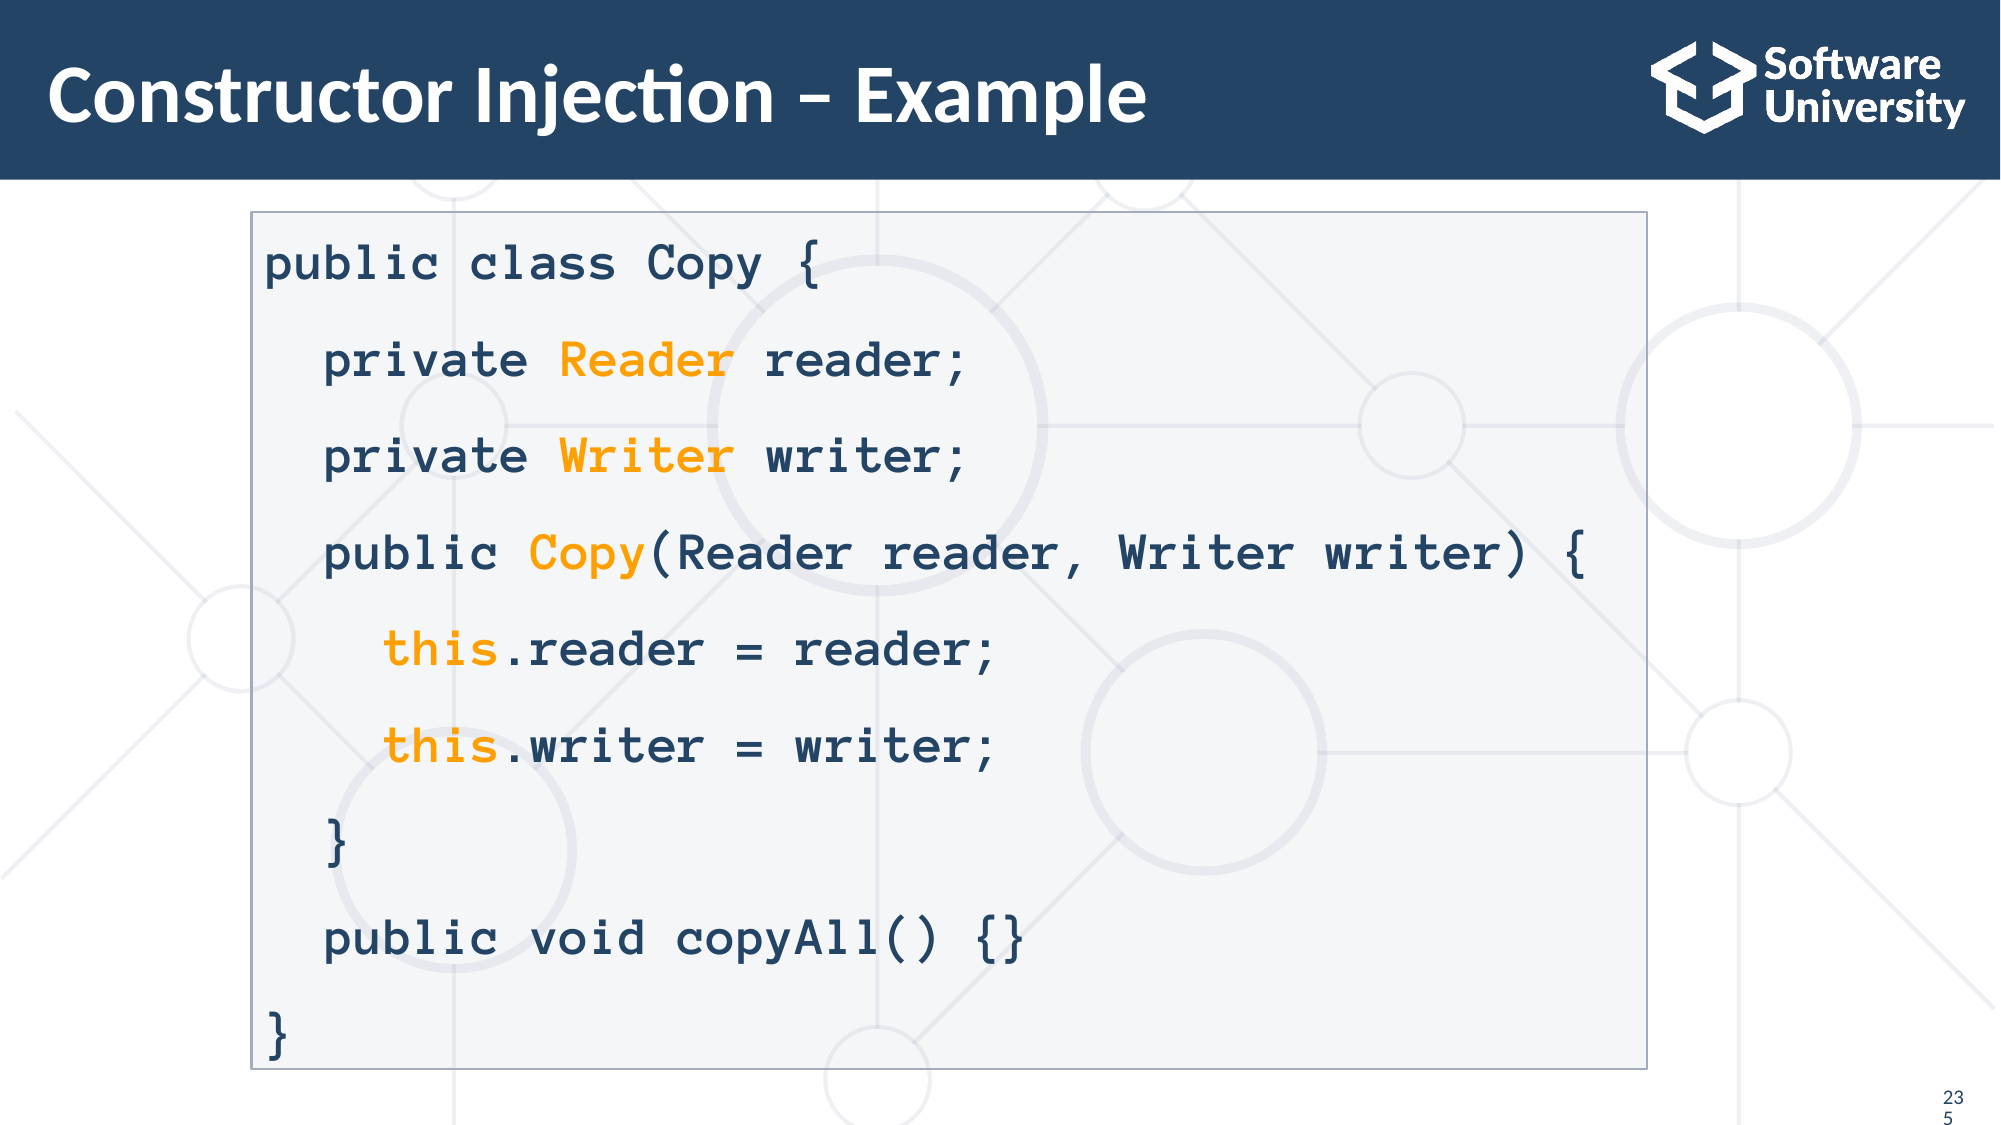

# Constructor Injection – Example
public class Copy {
  private Reader reader;
  private Writer writer;
  public Copy(Reader reader, Writer writer) {
    this.reader = reader;
    this.writer = writer;
  }
  public void copyAll() {}
}
235